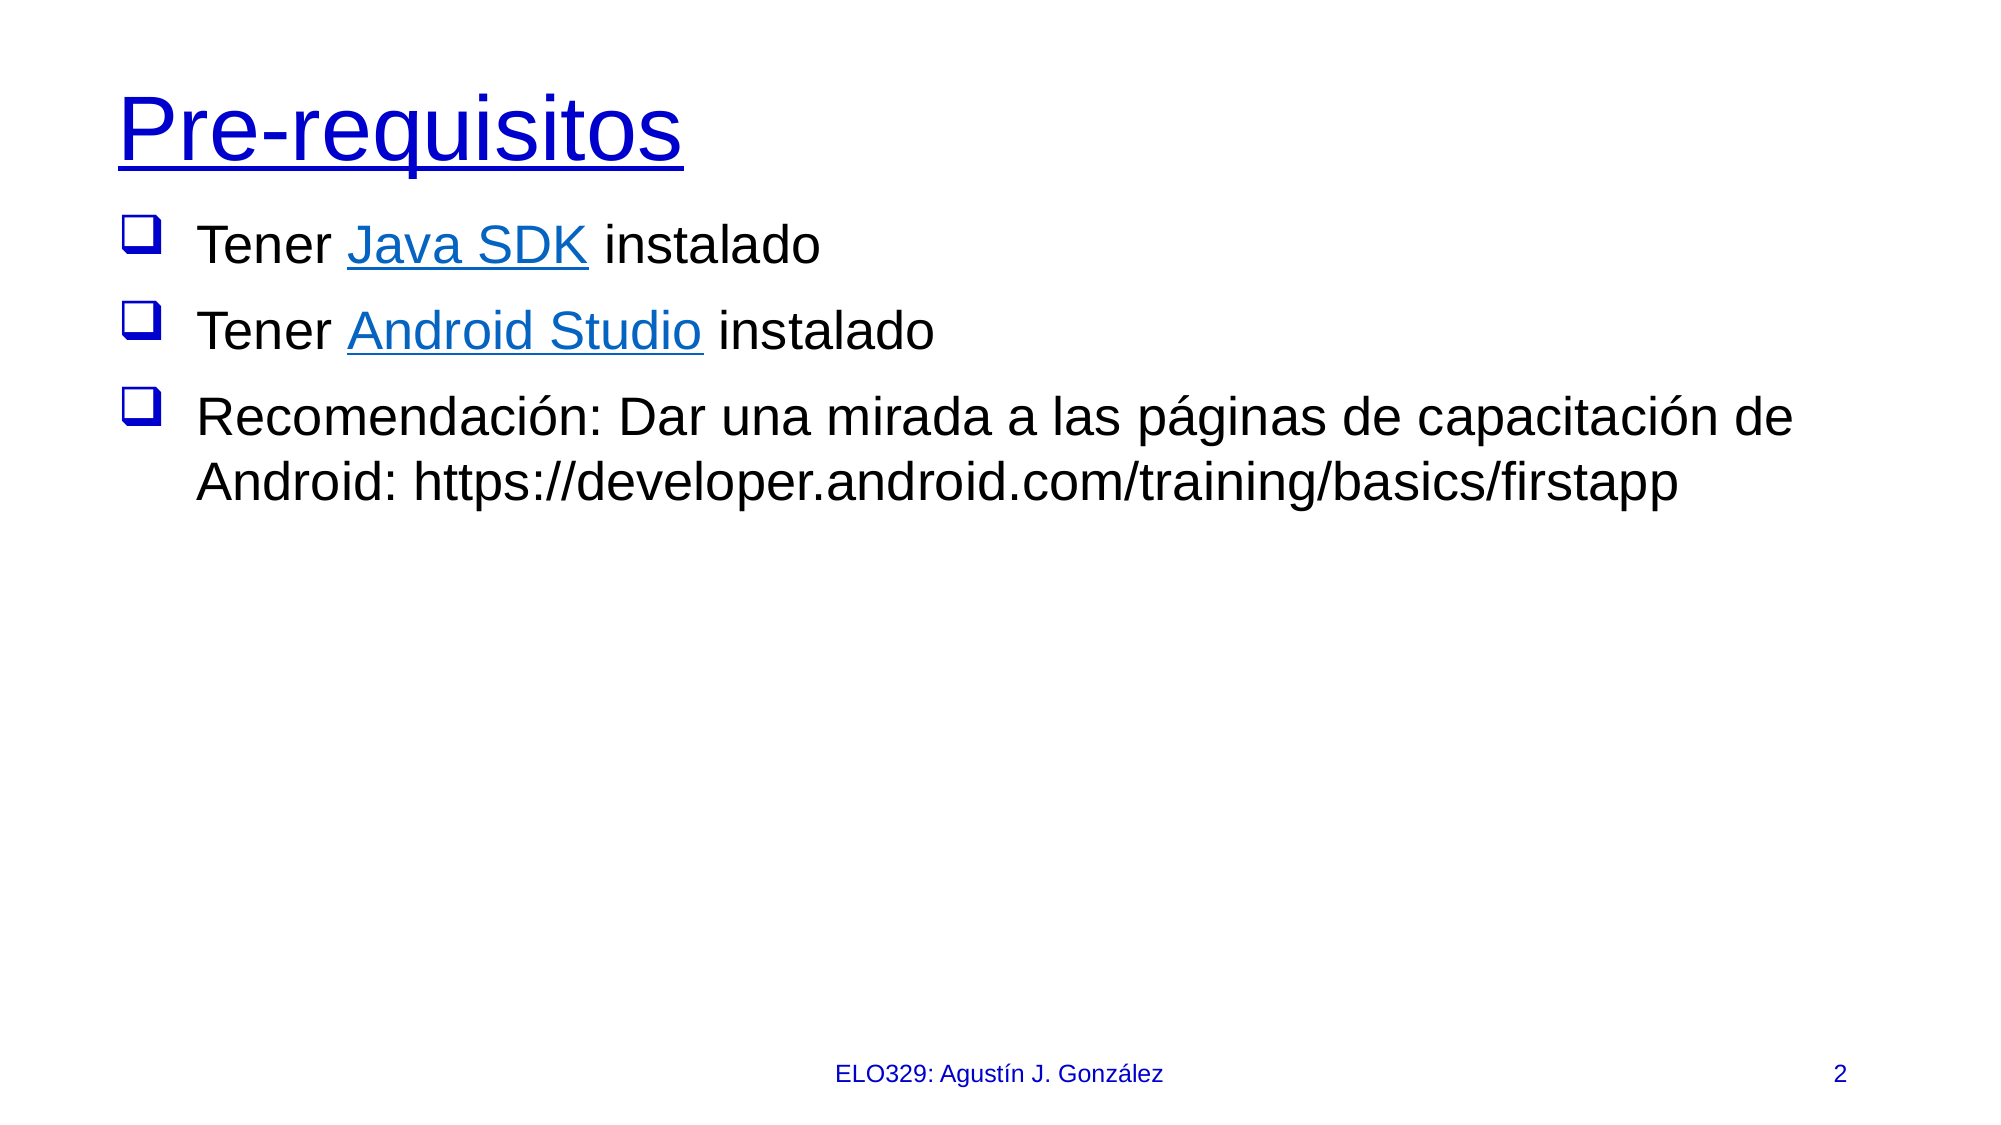

# Pre-requisitos
Tener Java SDK instalado
Tener Android Studio instalado
Recomendación: Dar una mirada a las páginas de capacitación de Android: https://developer.android.com/training/basics/firstapp
ELO329: Agustín J. González
2